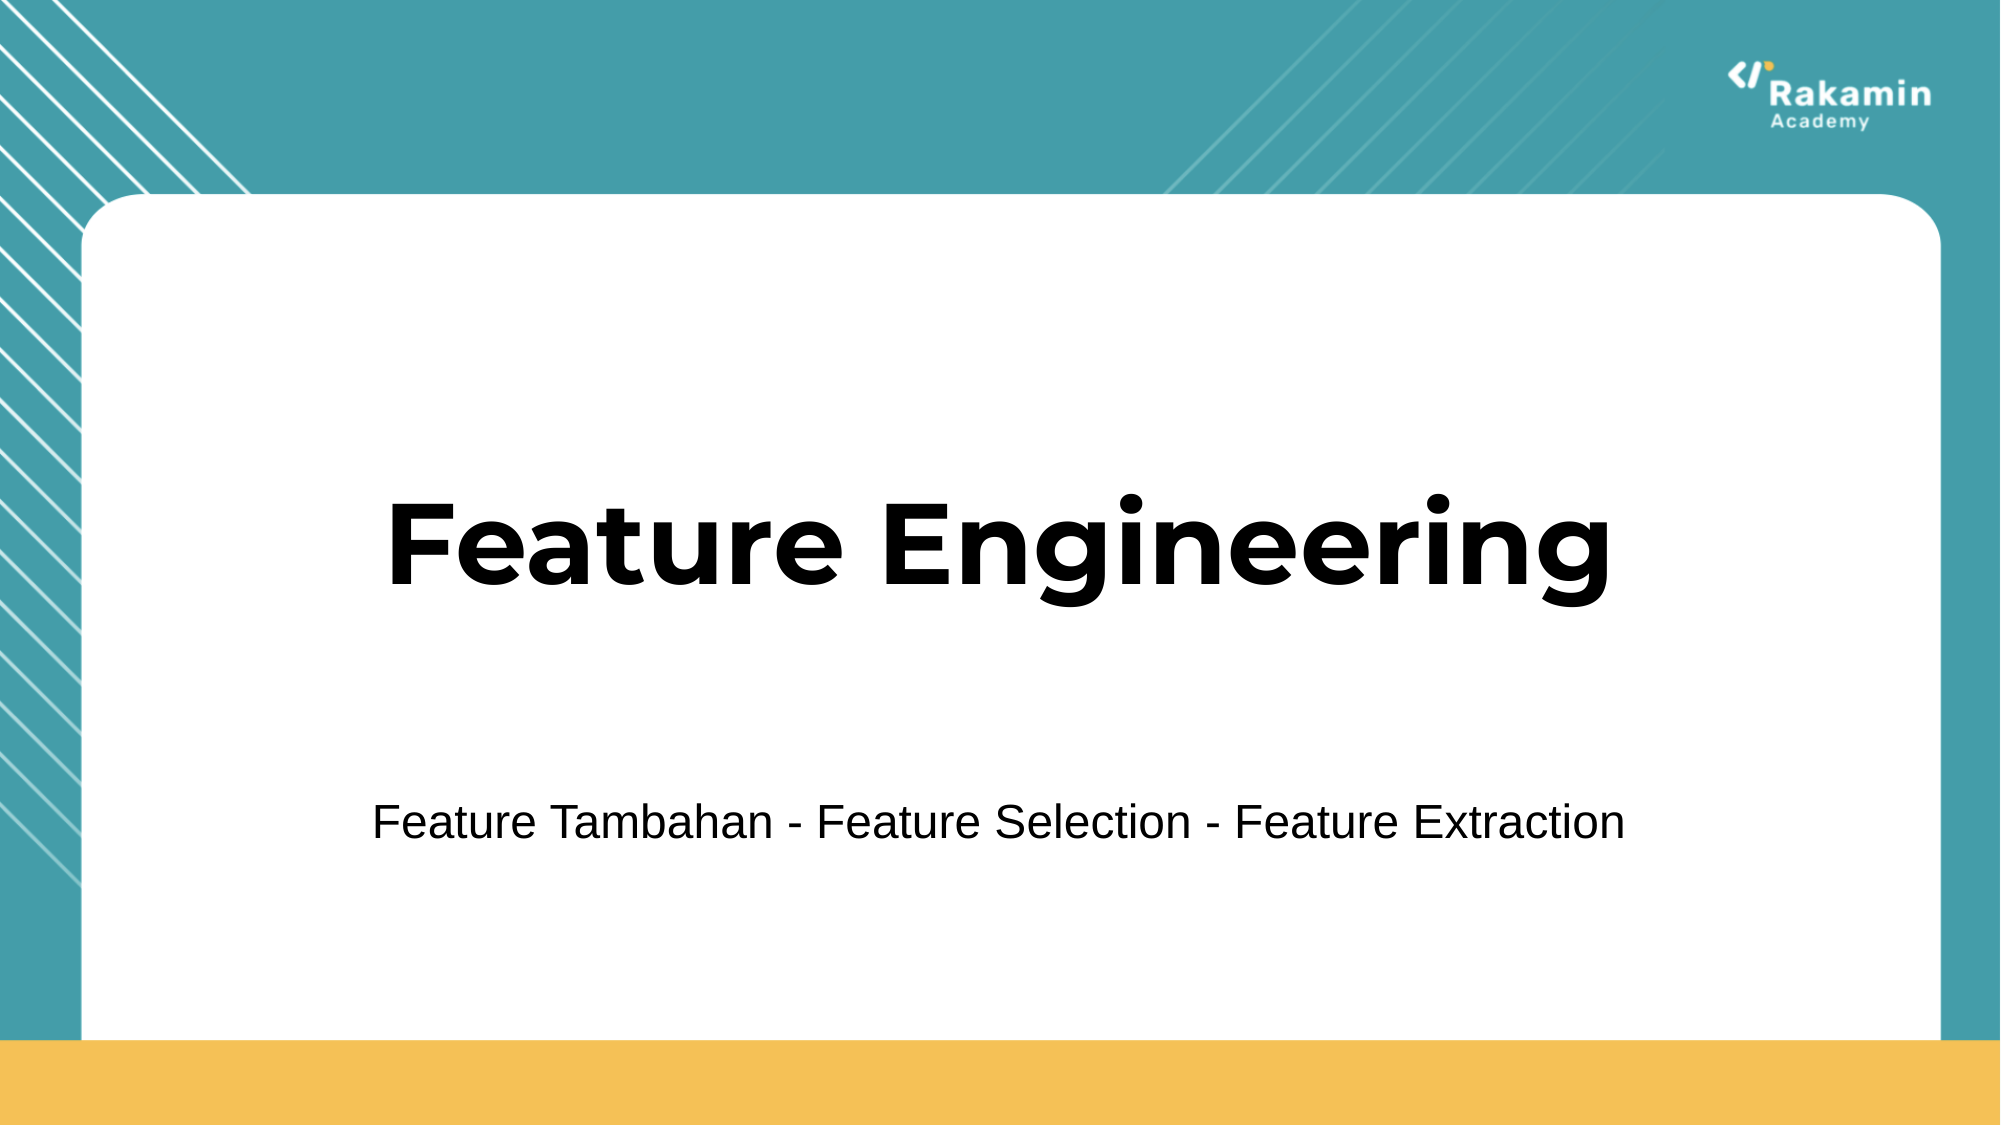

# Feature Engineering
Feature Tambahan - Feature Selection - Feature Extraction